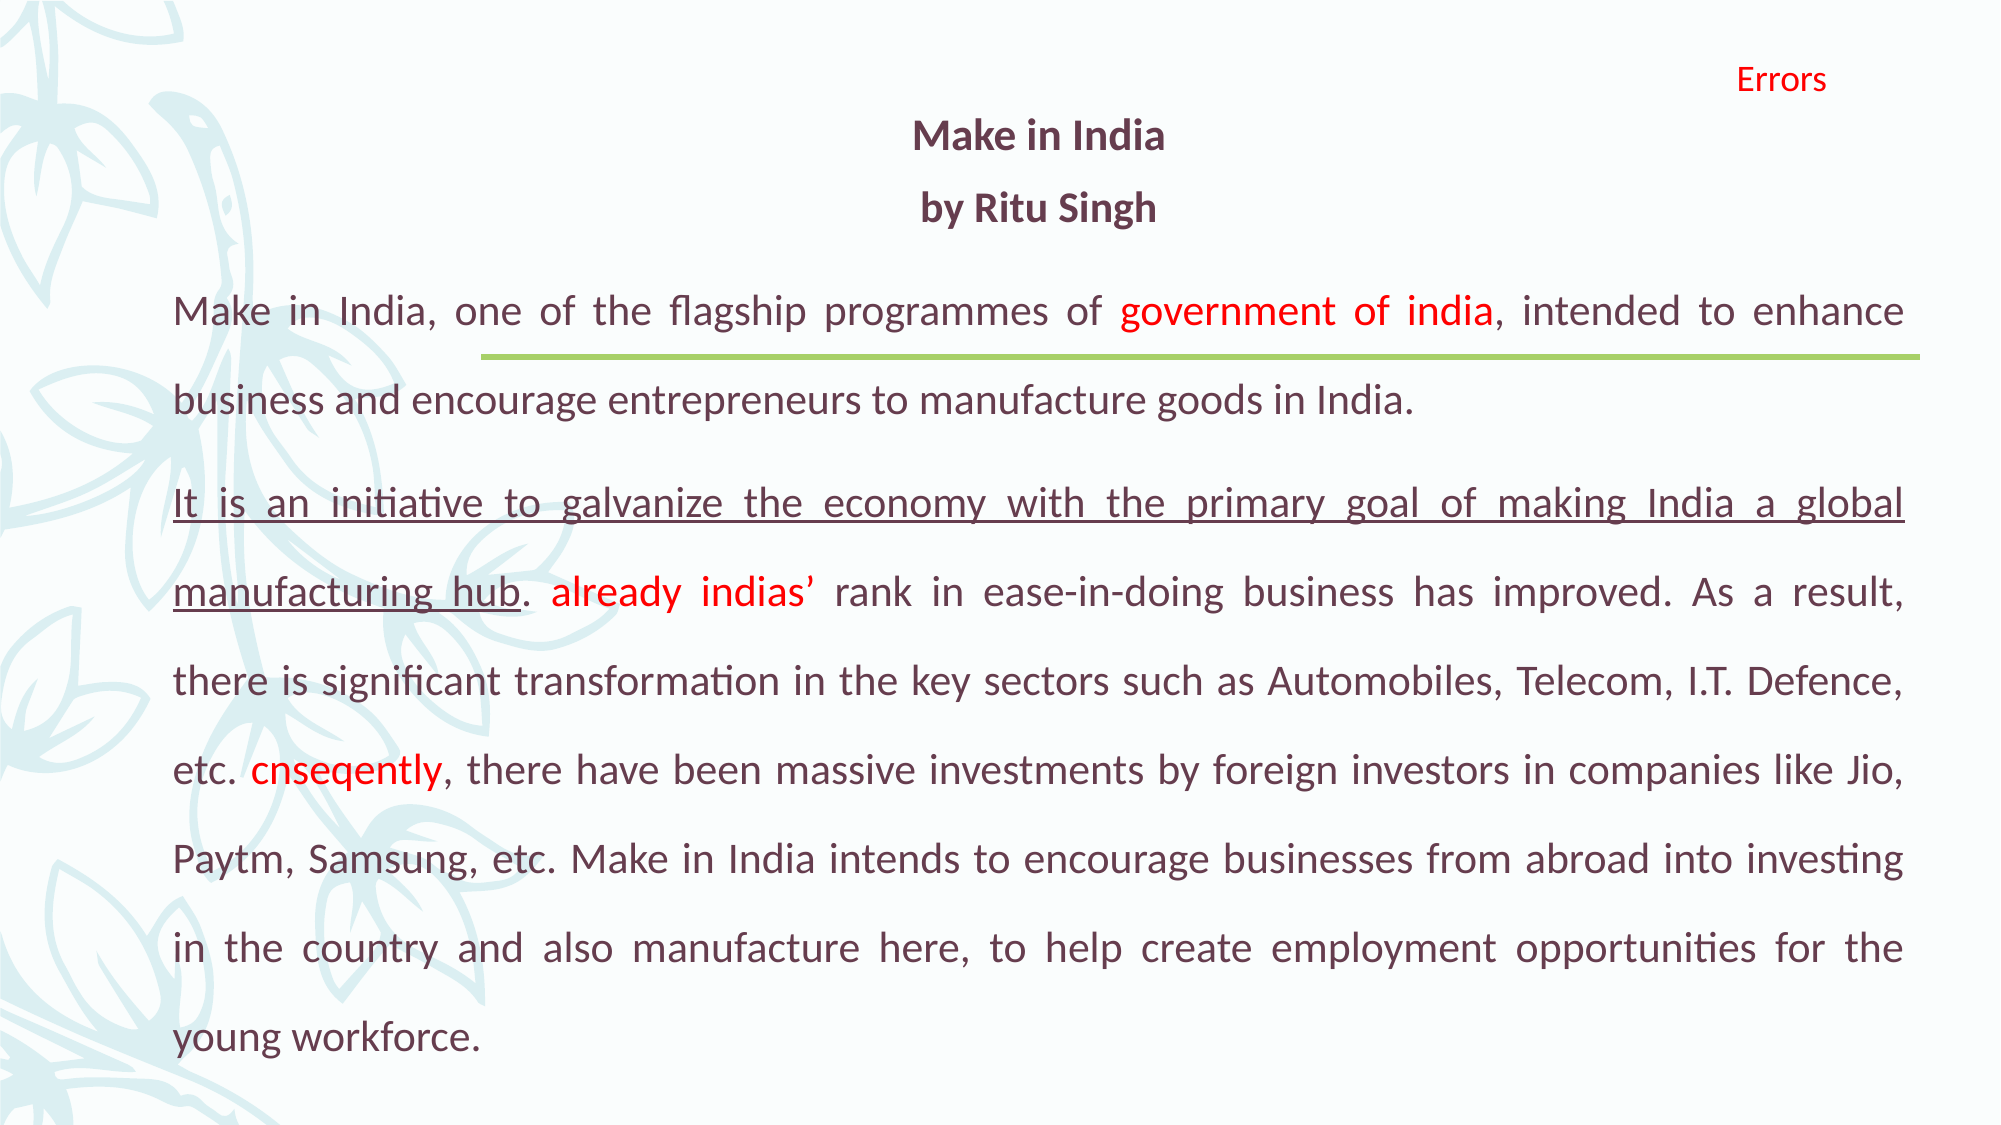

Errors
Make in India
by Ritu Singh
Make in India, one of the flagship programmes of government of india, intended to enhance business and encourage entrepreneurs to manufacture goods in India.
It is an initiative to galvanize the economy with the primary goal of making India a global manufacturing hub. already indias’ rank in ease-in-doing business has improved. As a result, there is significant transformation in the key sectors such as Automobiles, Telecom, I.T. Defence, etc. cnseqently, there have been massive investments by foreign investors in companies like Jio, Paytm, Samsung, etc. Make in India intends to encourage businesses from abroad into investing in the country and also manufacture here, to help create employment opportunities for the young workforce.